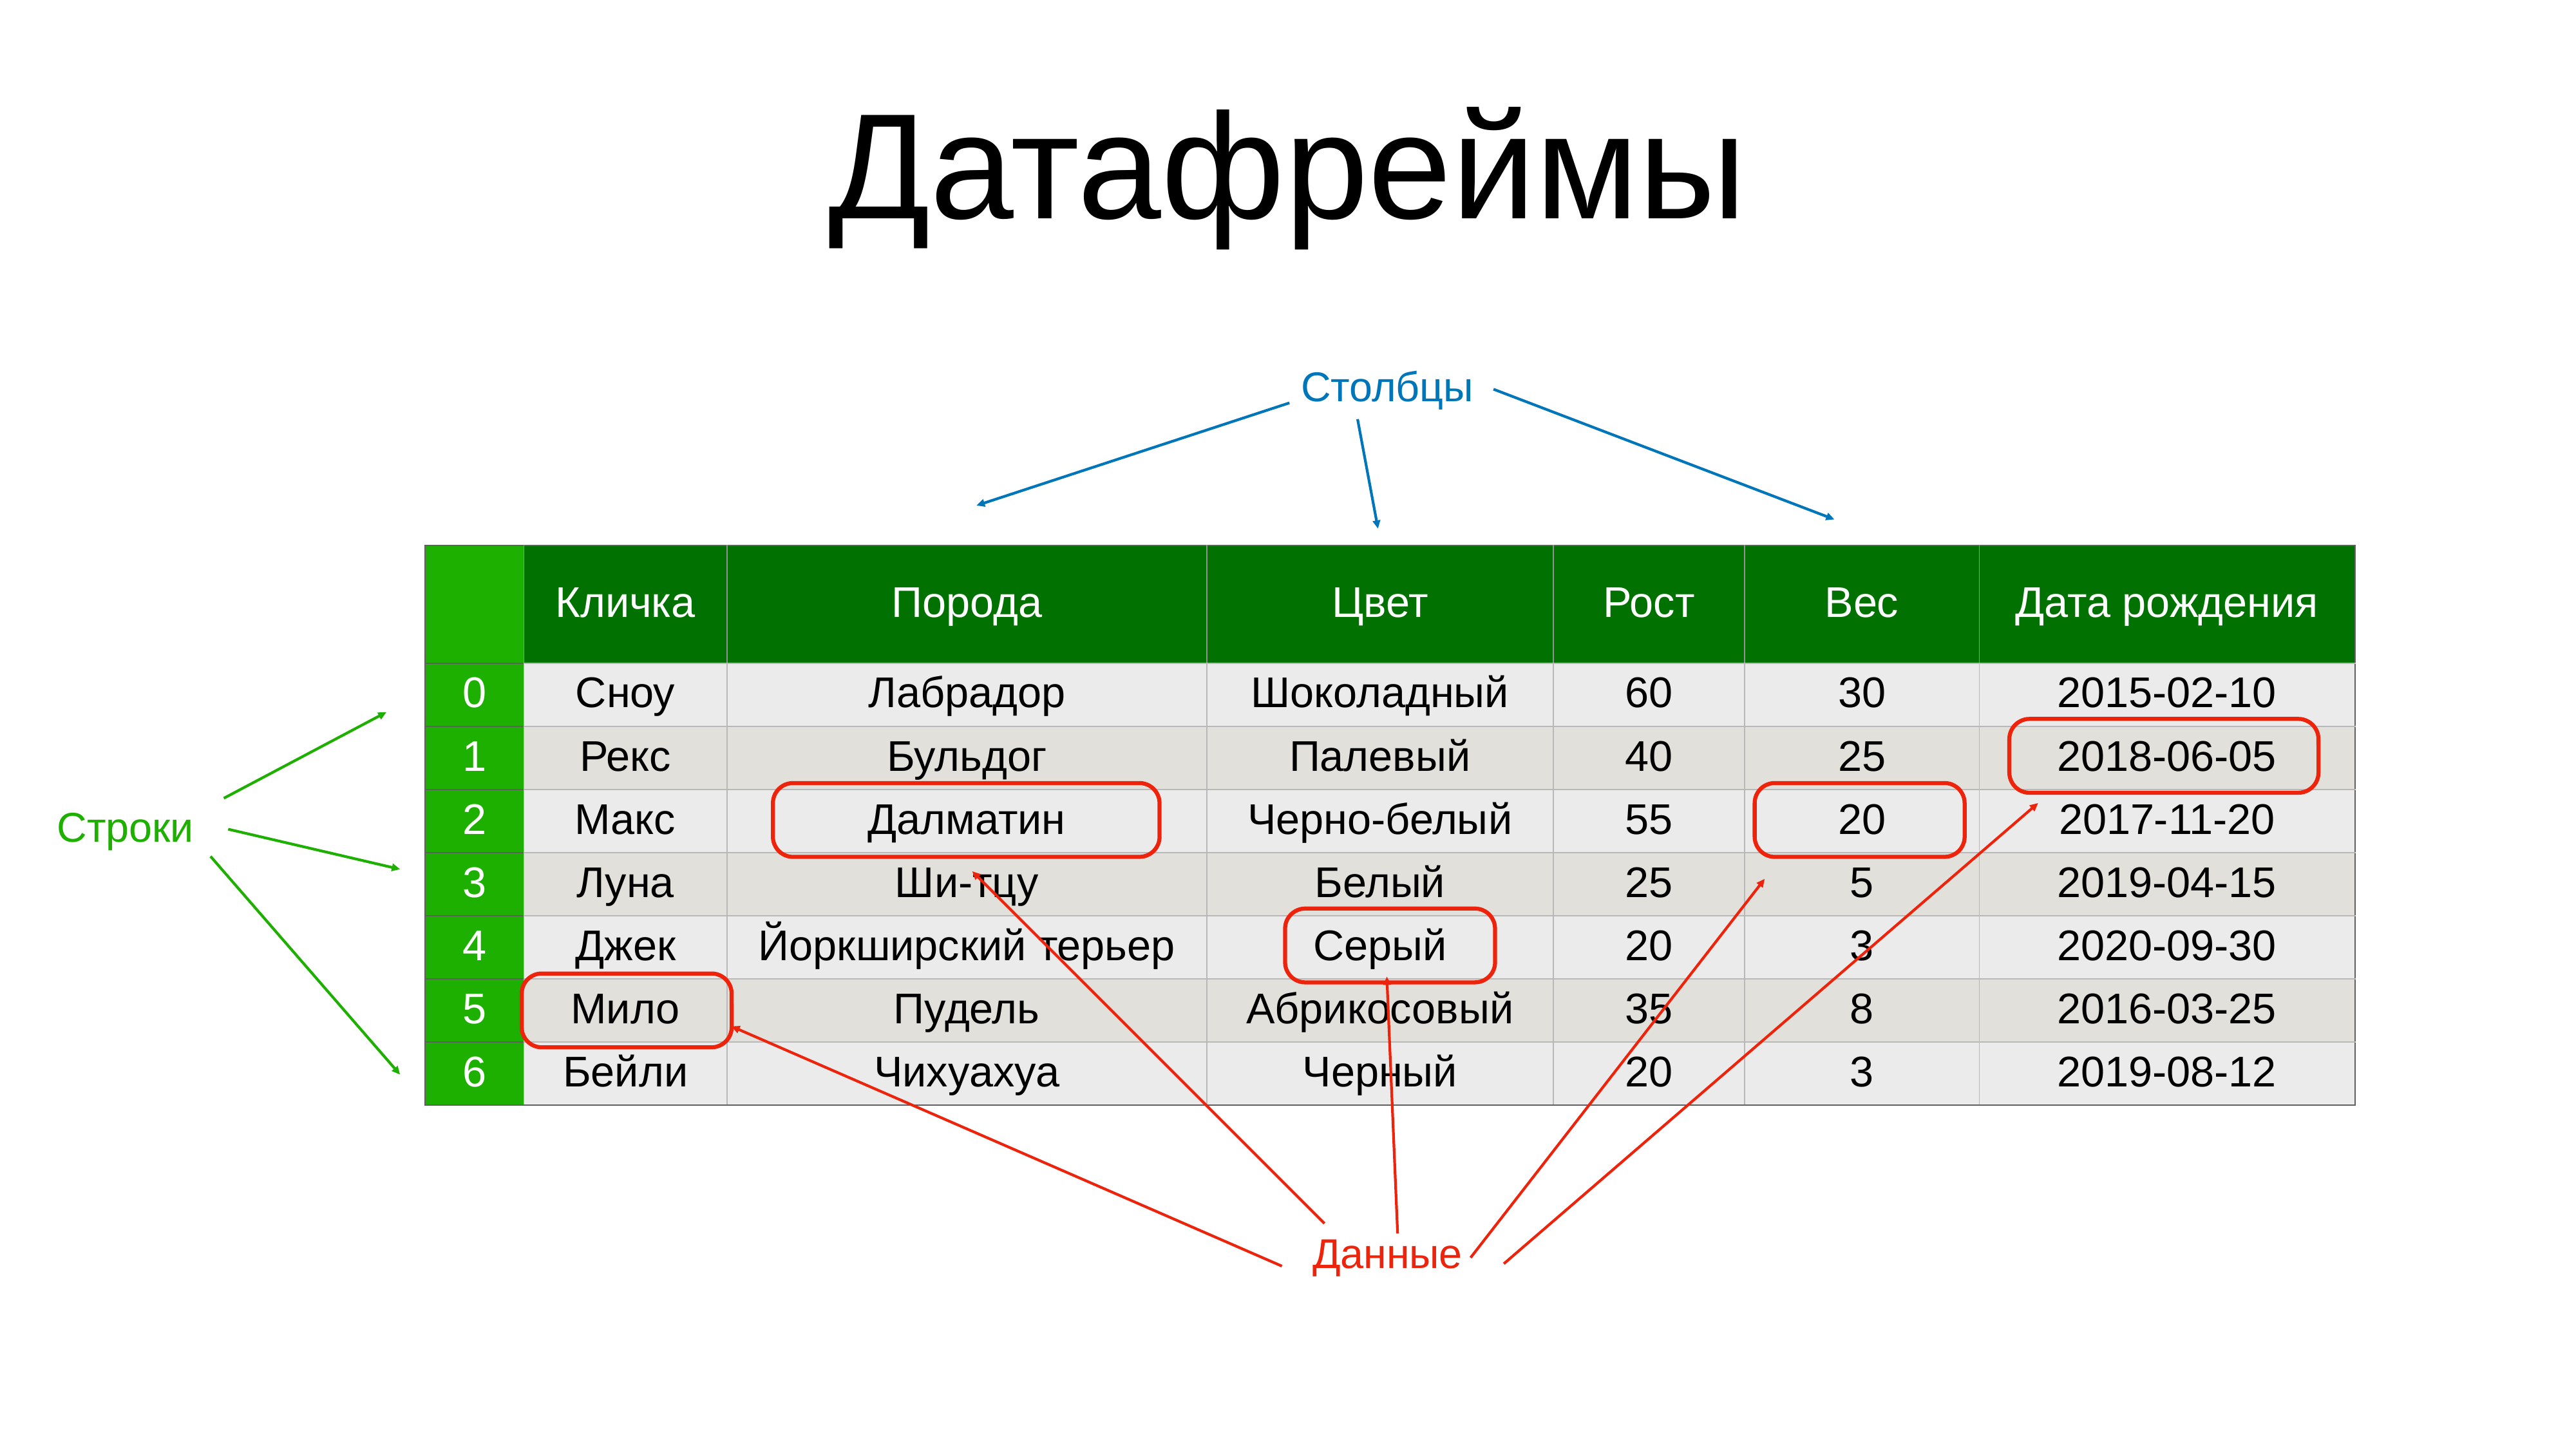

# Датафреймы
Столбцы

|  | Кличка | Порода | Цвет | Рост | Вес | Дата рождения |
| --- | --- | --- | --- | --- | --- | --- |
| 0 | Сноу | Лабрадор | Шоколадный | 60 | 30 | 2015-02-10 |
| 1 | Рекс | Бульдог | Палевый | 40 | 25 | 2018-06-05 |
| 2 | Макс | Далматин | Черно-белый | 55 | 20 | 2017-11-20 |
| 3 | Луна | Ши-тцу | Белый | 25 | 5 | 2019-04-15 |
| 4 | Джек | Йоркширский терьер | Серый | 20 | 3 | 2020-09-30 |
| 5 | Мило | Пудель | Абрикосовый | 35 | 8 | 2016-03-25 |
| 6 | Бейли | Чихуахуа | Черный | 20 | 3 | 2019-08-12 |

Строки

Данные